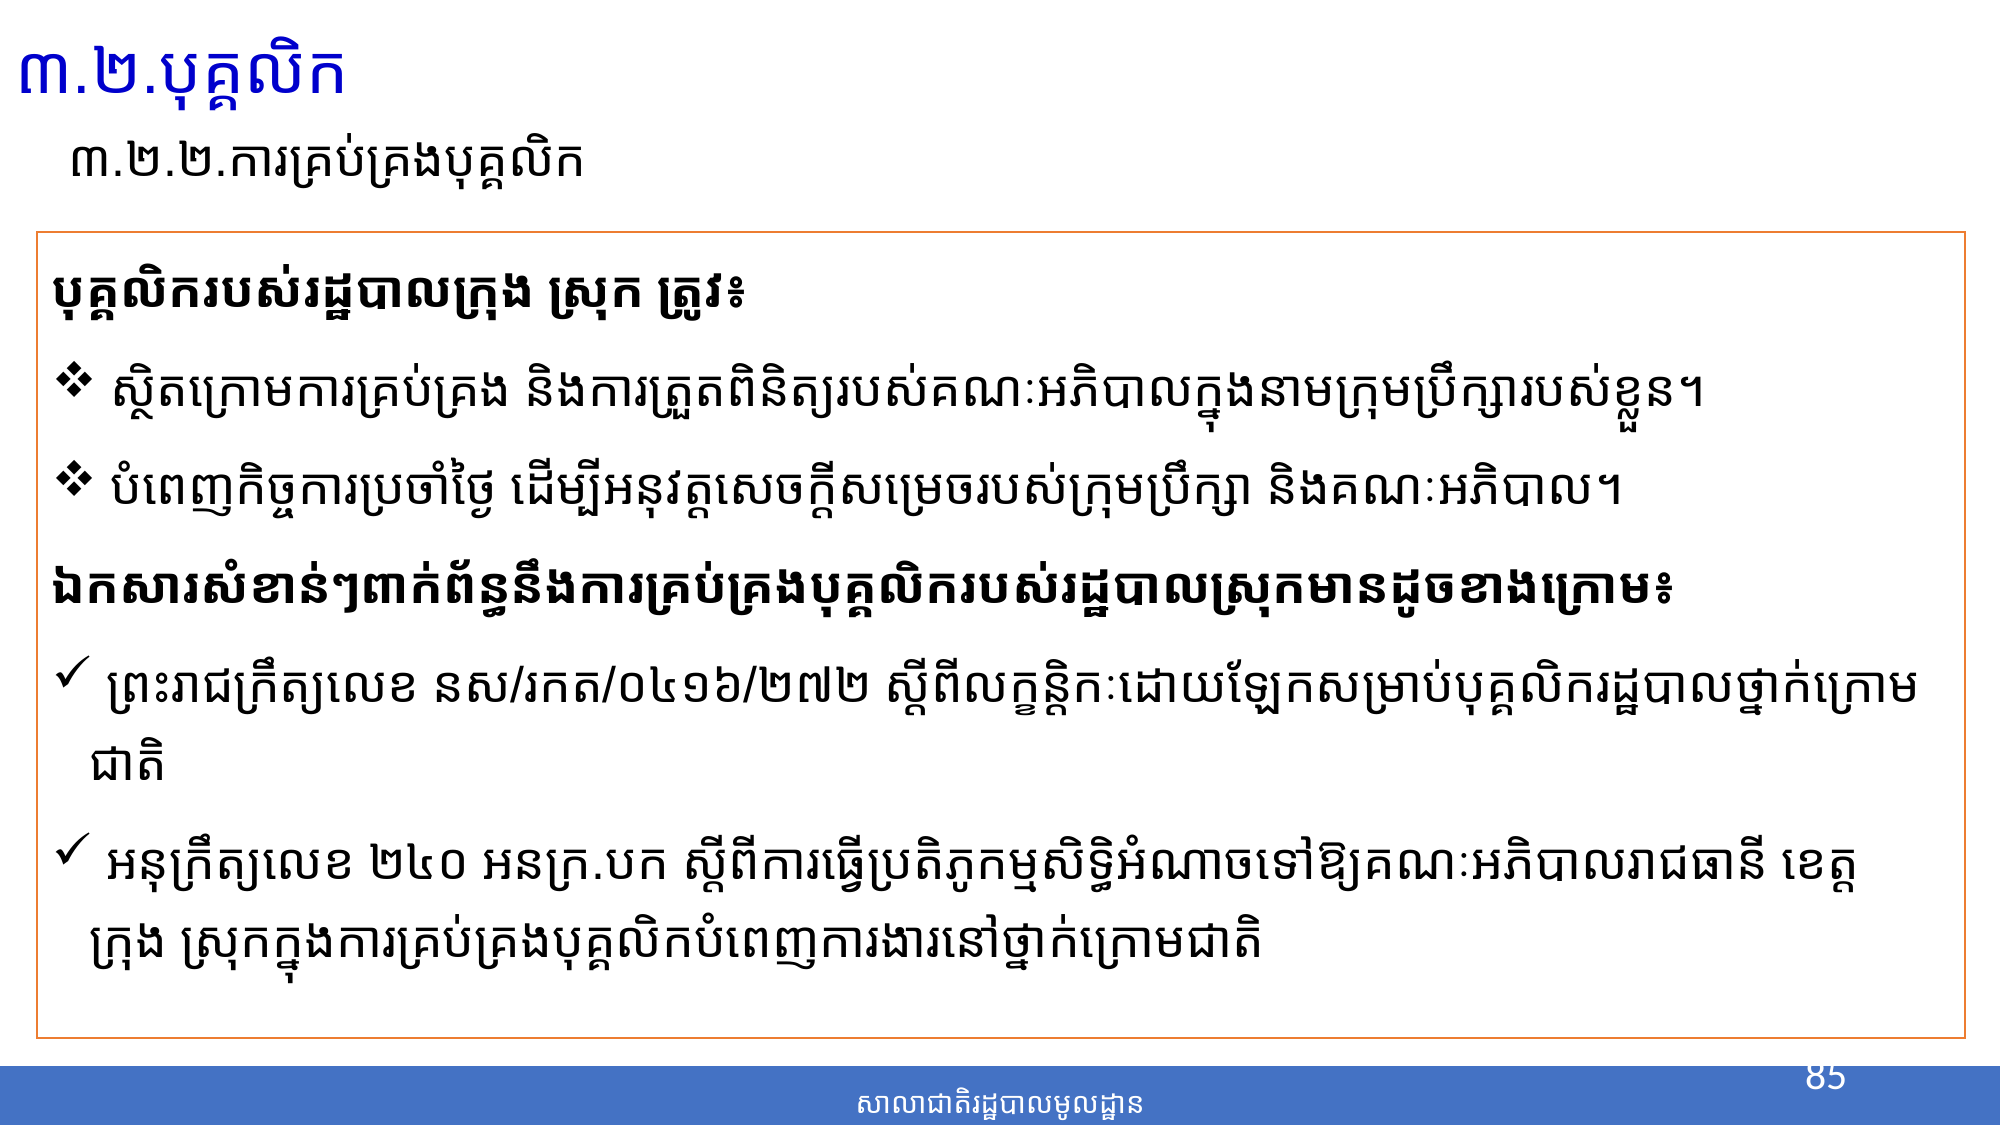

៣.២.បុគ្គលិក
៣.២.២.ការគ្រប់គ្រងបុគ្គលិក
បុគ្គលិករបស់រដ្ឋបាលក្រុង ស្រុក ត្រូវ៖
 ស្ថិតក្រោមការគ្រប់គ្រង និងការត្រួតពិនិត្យរបស់គណៈ​អភិ​បាល​ក្នុងនាមក្រុមប្រឹក្សារបស់ខ្លួន។
 បំពេញកិច្ចការប្រចាំថ្ងៃ ដើម្បី​អនុវត្ដសេចក្ដីសម្រេចរបស់ក្រុមប្រឹក្សា និងគណៈអភិបាល​។
ឯកសារសំខាន់ៗពាក់ព័ន្ធនឹងការគ្រប់គ្រងបុគ្គលិករបស់រដ្ឋបាលស្រុកមានដូចខាងក្រោម៖
 ព្រះរាជក្រឹត្យលេខ នស/រកត/០៤១៦/២៧២ ស្តីពីលក្ខន្តិកៈ​​​ដោយ​ឡែក​សម្រាប់​បុគ្គលិក​រដ្ឋបាល​ថ្នាក់​ក្រោម​ជាតិ
 អនុក្រឹត្យលេខ ២៤០ អនក្រ.បក ស្តីពីការធ្វើប្រតិភូកម្មសិទ្ធិអំណាចទៅឱ្យគណៈអភិបាលរាជធានី ខេត្ត ក្រុង ស្រុកក្នុងការគ្រប់គ្រងបុគ្គលិកបំពេញការងារនៅថ្នាក់ក្រោមជាតិ

85